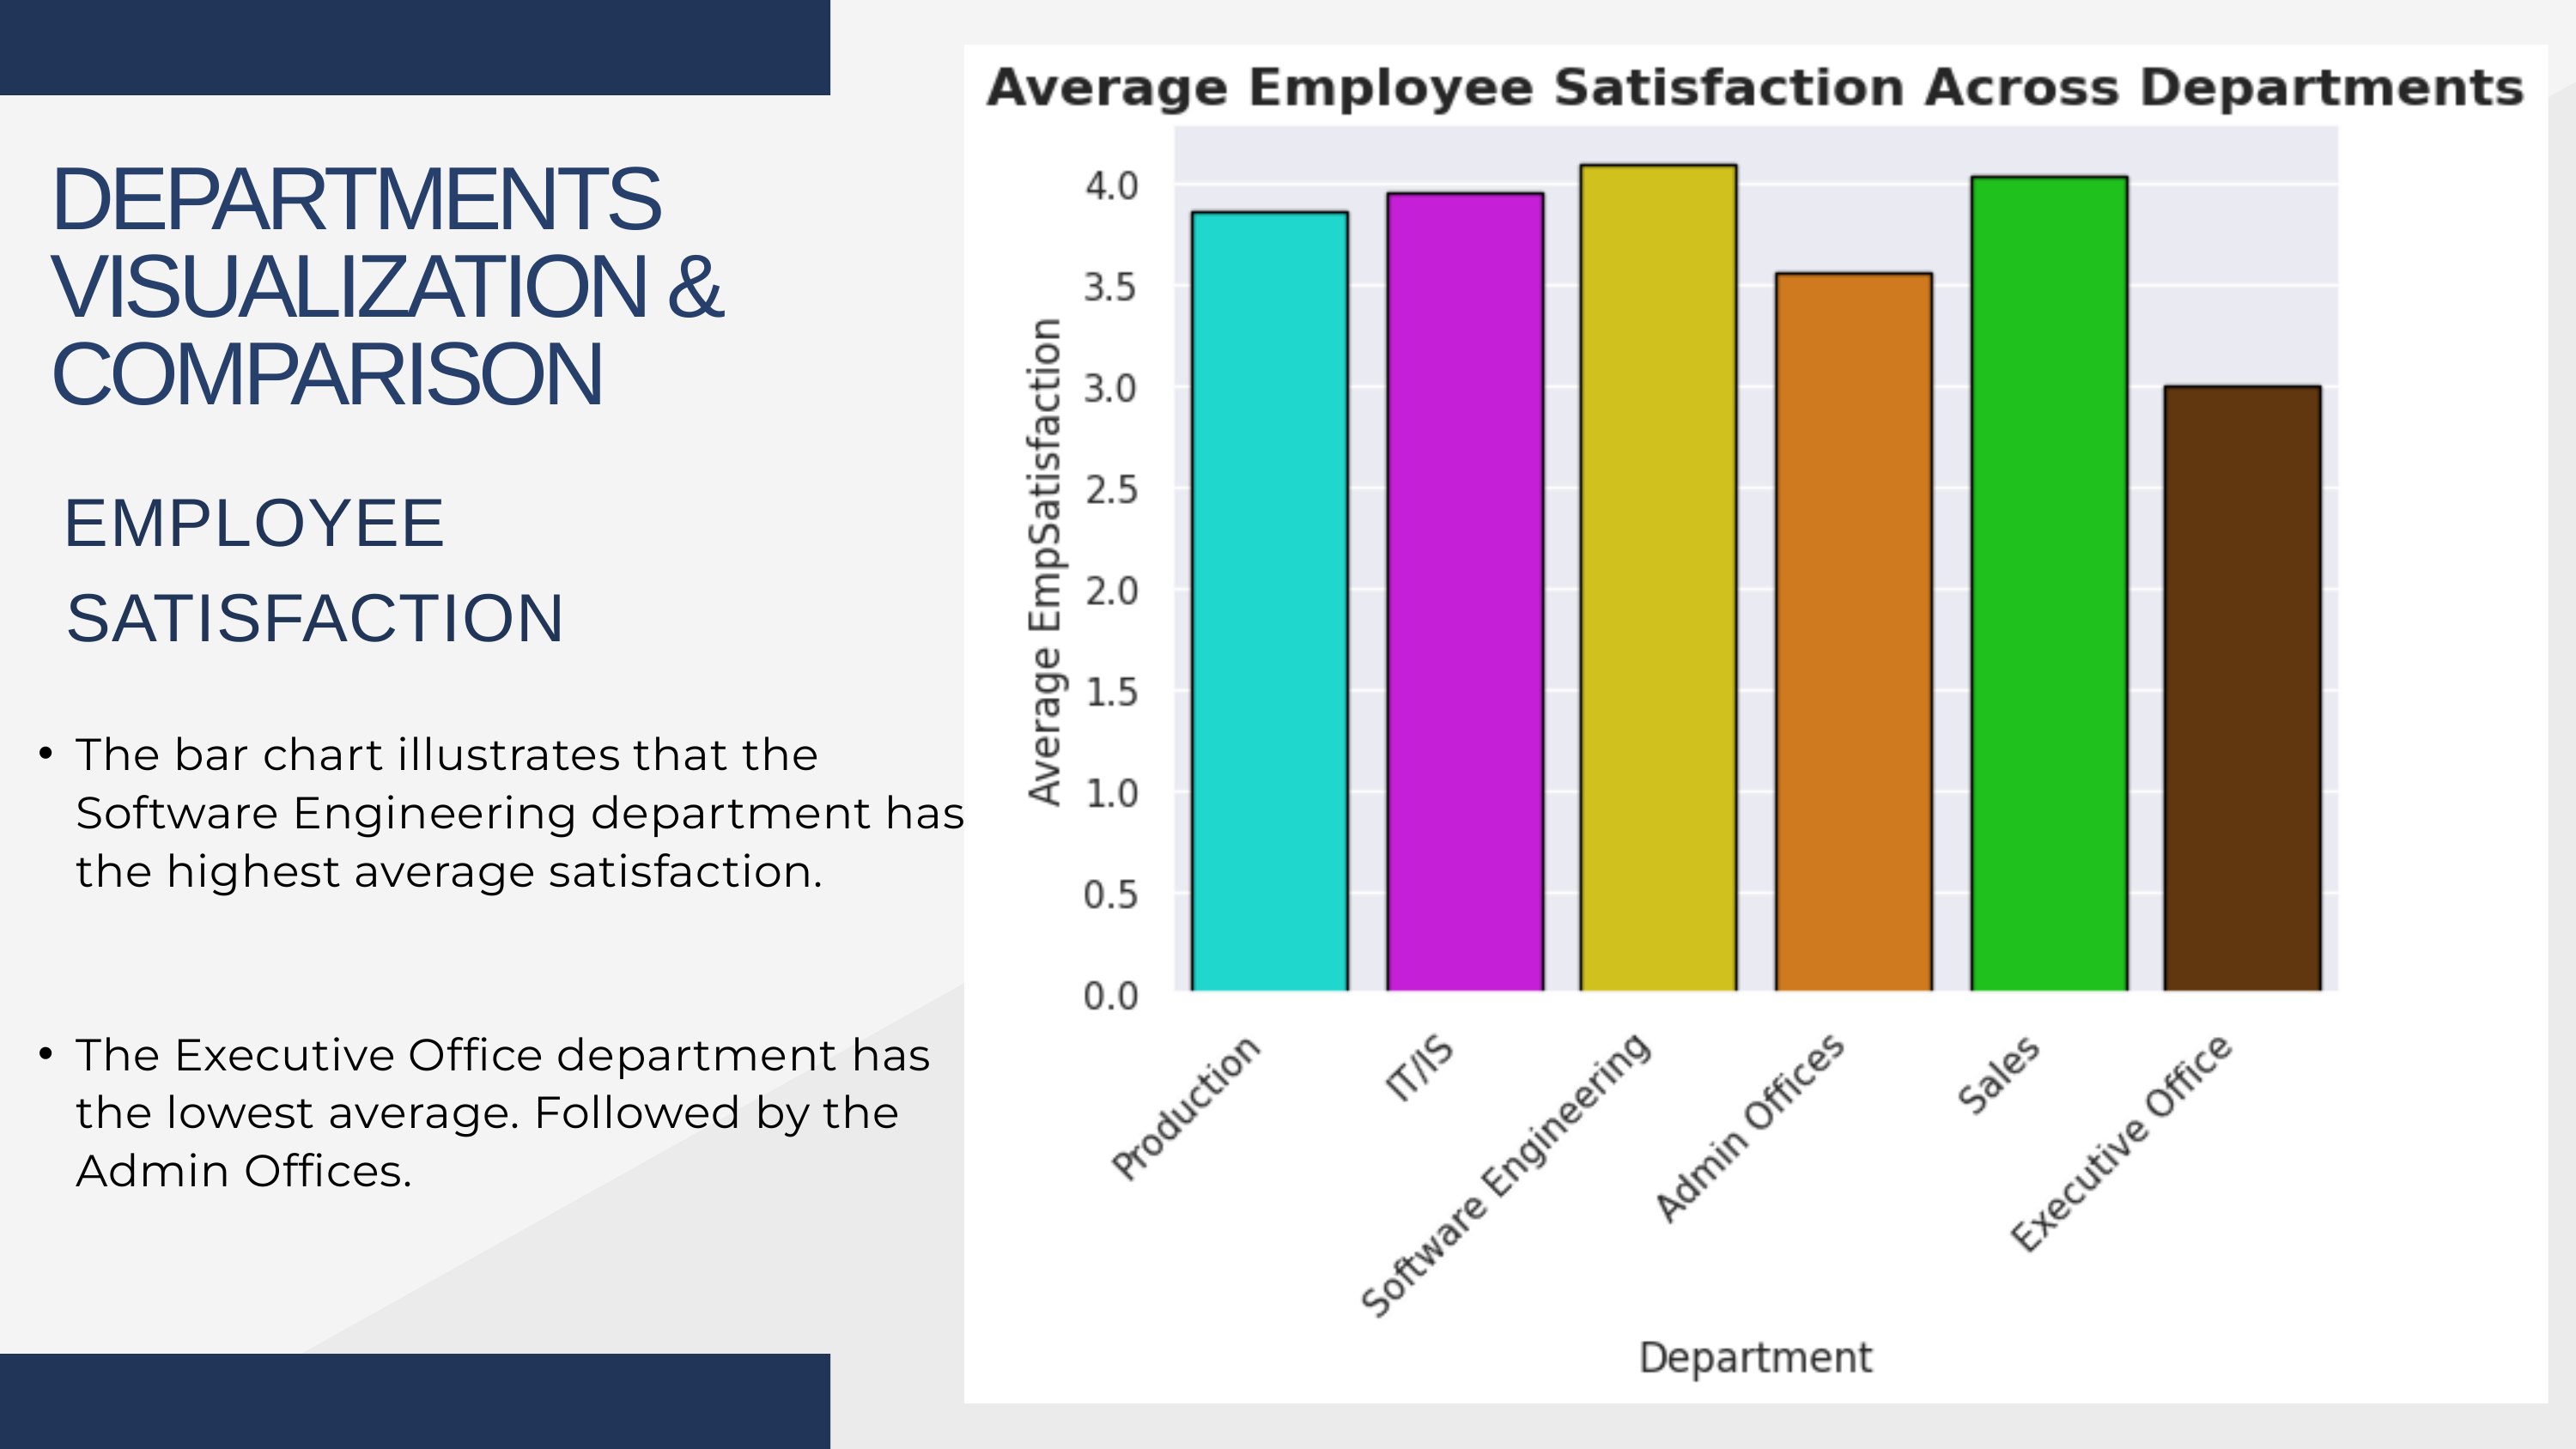

DEPARTMENTS VISUALIZATION & COMPARISON
EMPLOYEE
      SATISFACTION

The bar chart illustrates that the Software Engineering department has the highest average satisfaction.
The Executive Office department has the lowest average. Followed by the Admin Offices.